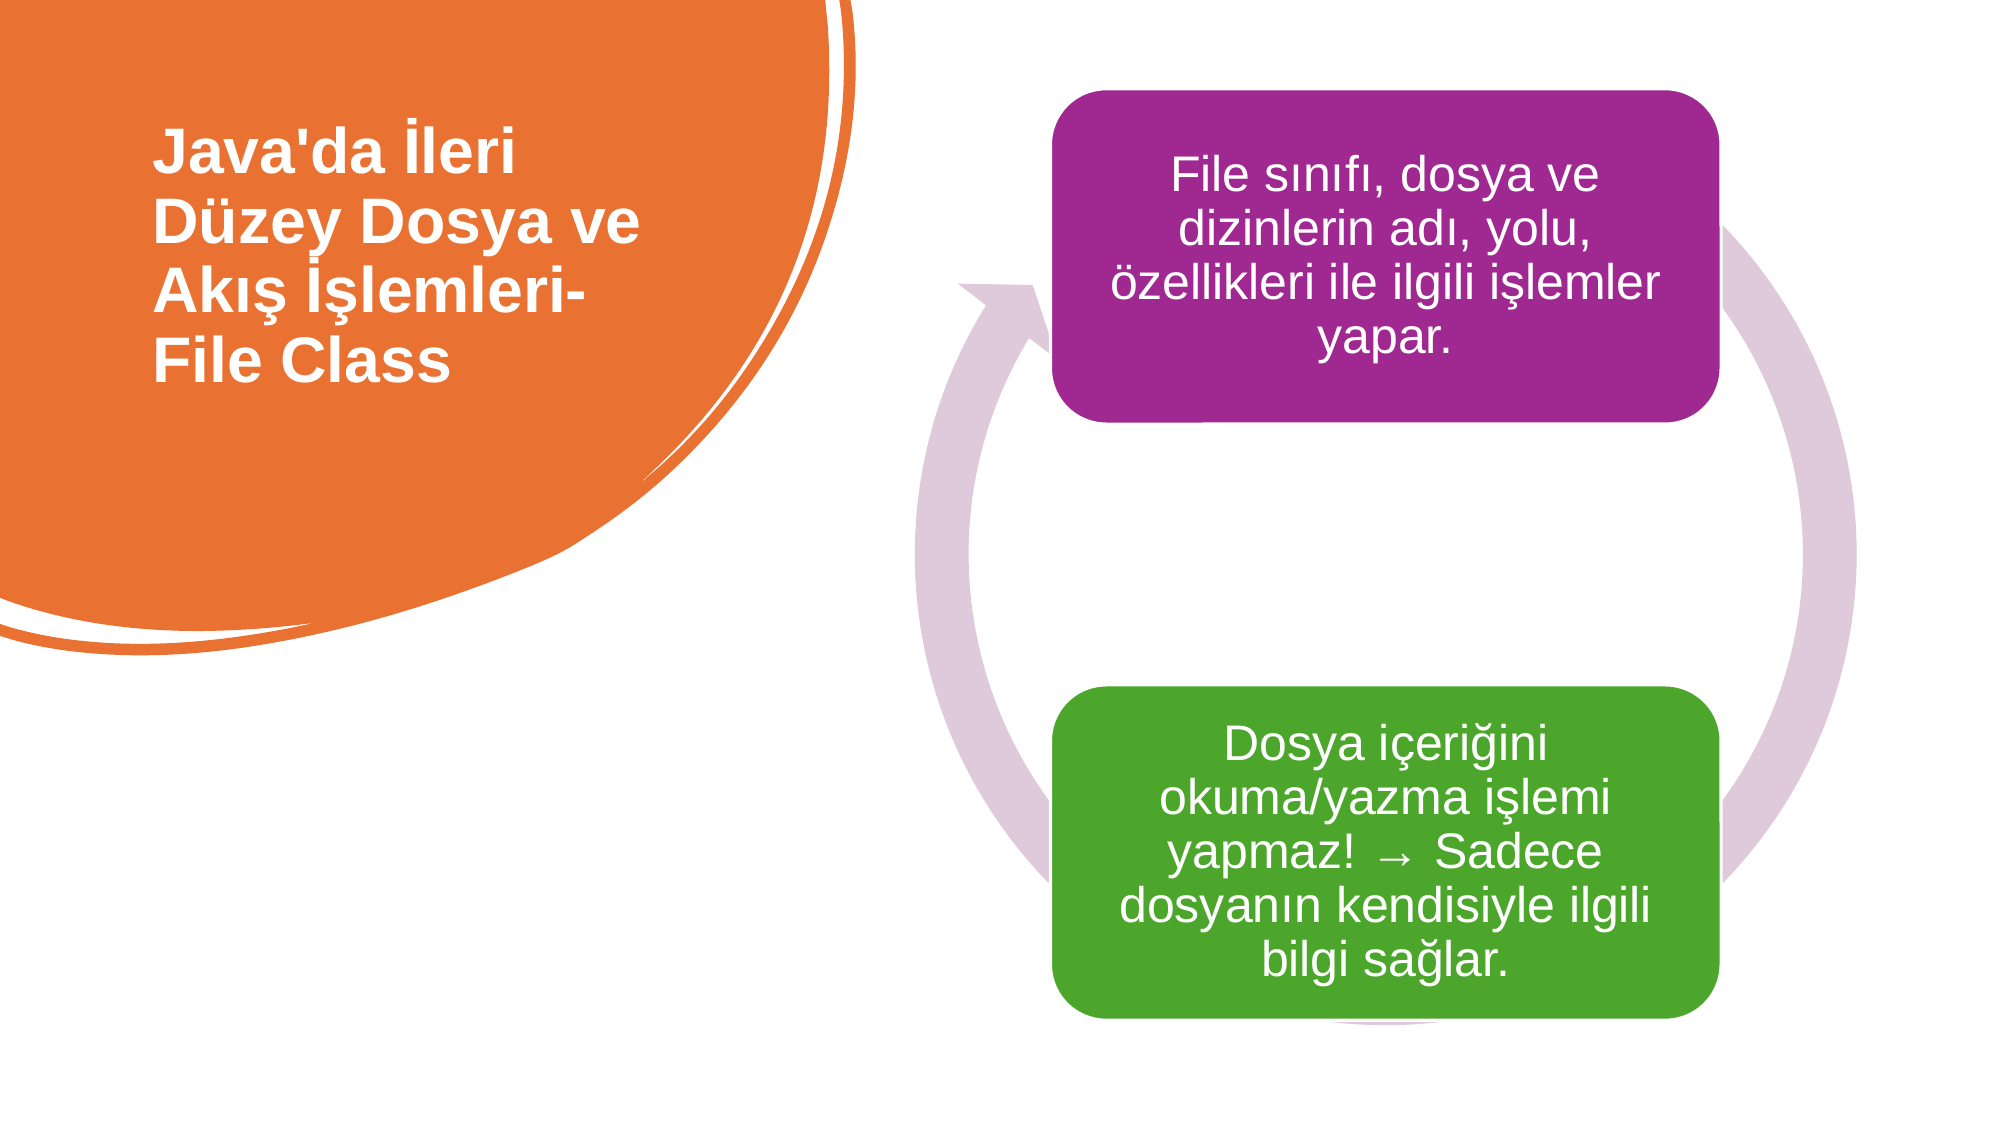

File sınıfı, dosya ve dizinlerin adı, yolu, özellikleri ile ilgili işlemler yapar.

Dosya içeriğini okuma/yazma işlemi yapmaz! → Sadece dosyanın kendisiyle ilgili bilgi sağlar.
# Java'da İleri Düzey Dosya ve Akış İşlemleri- File Class